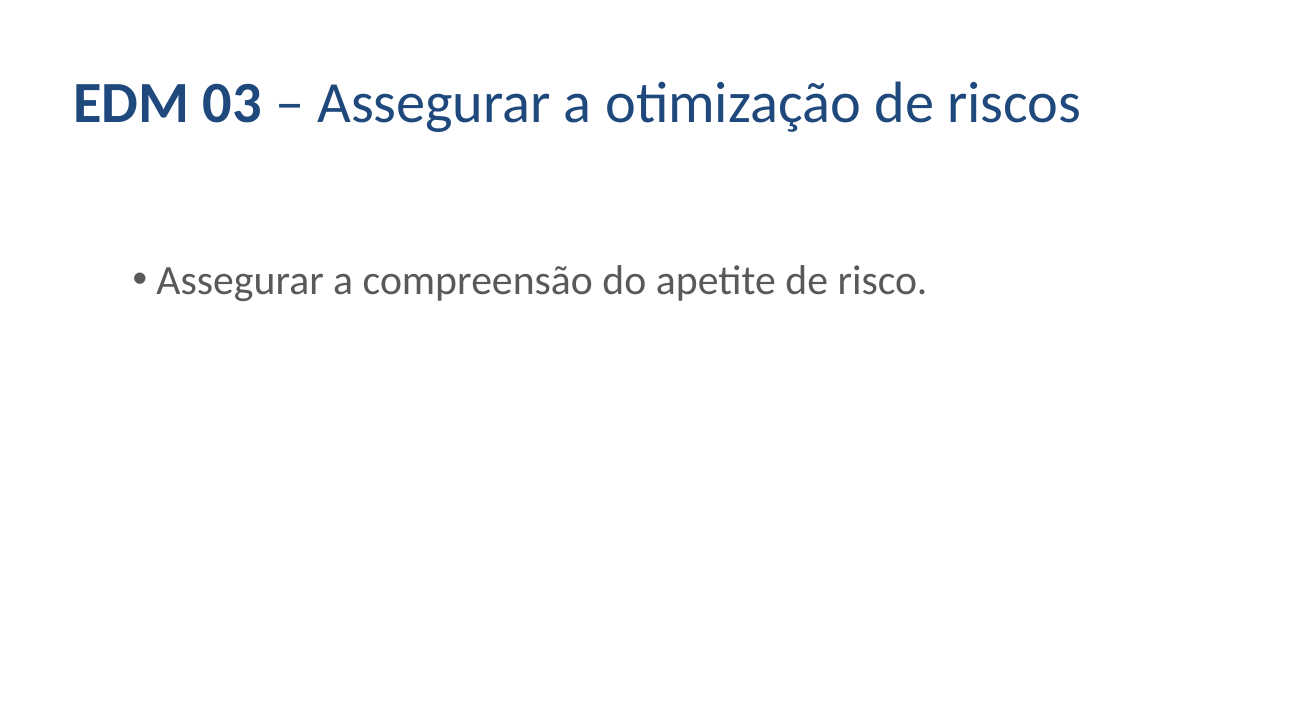

EDM 03 – Assegurar a otimização de riscos
 Assegurar a compreensão do apetite de risco.